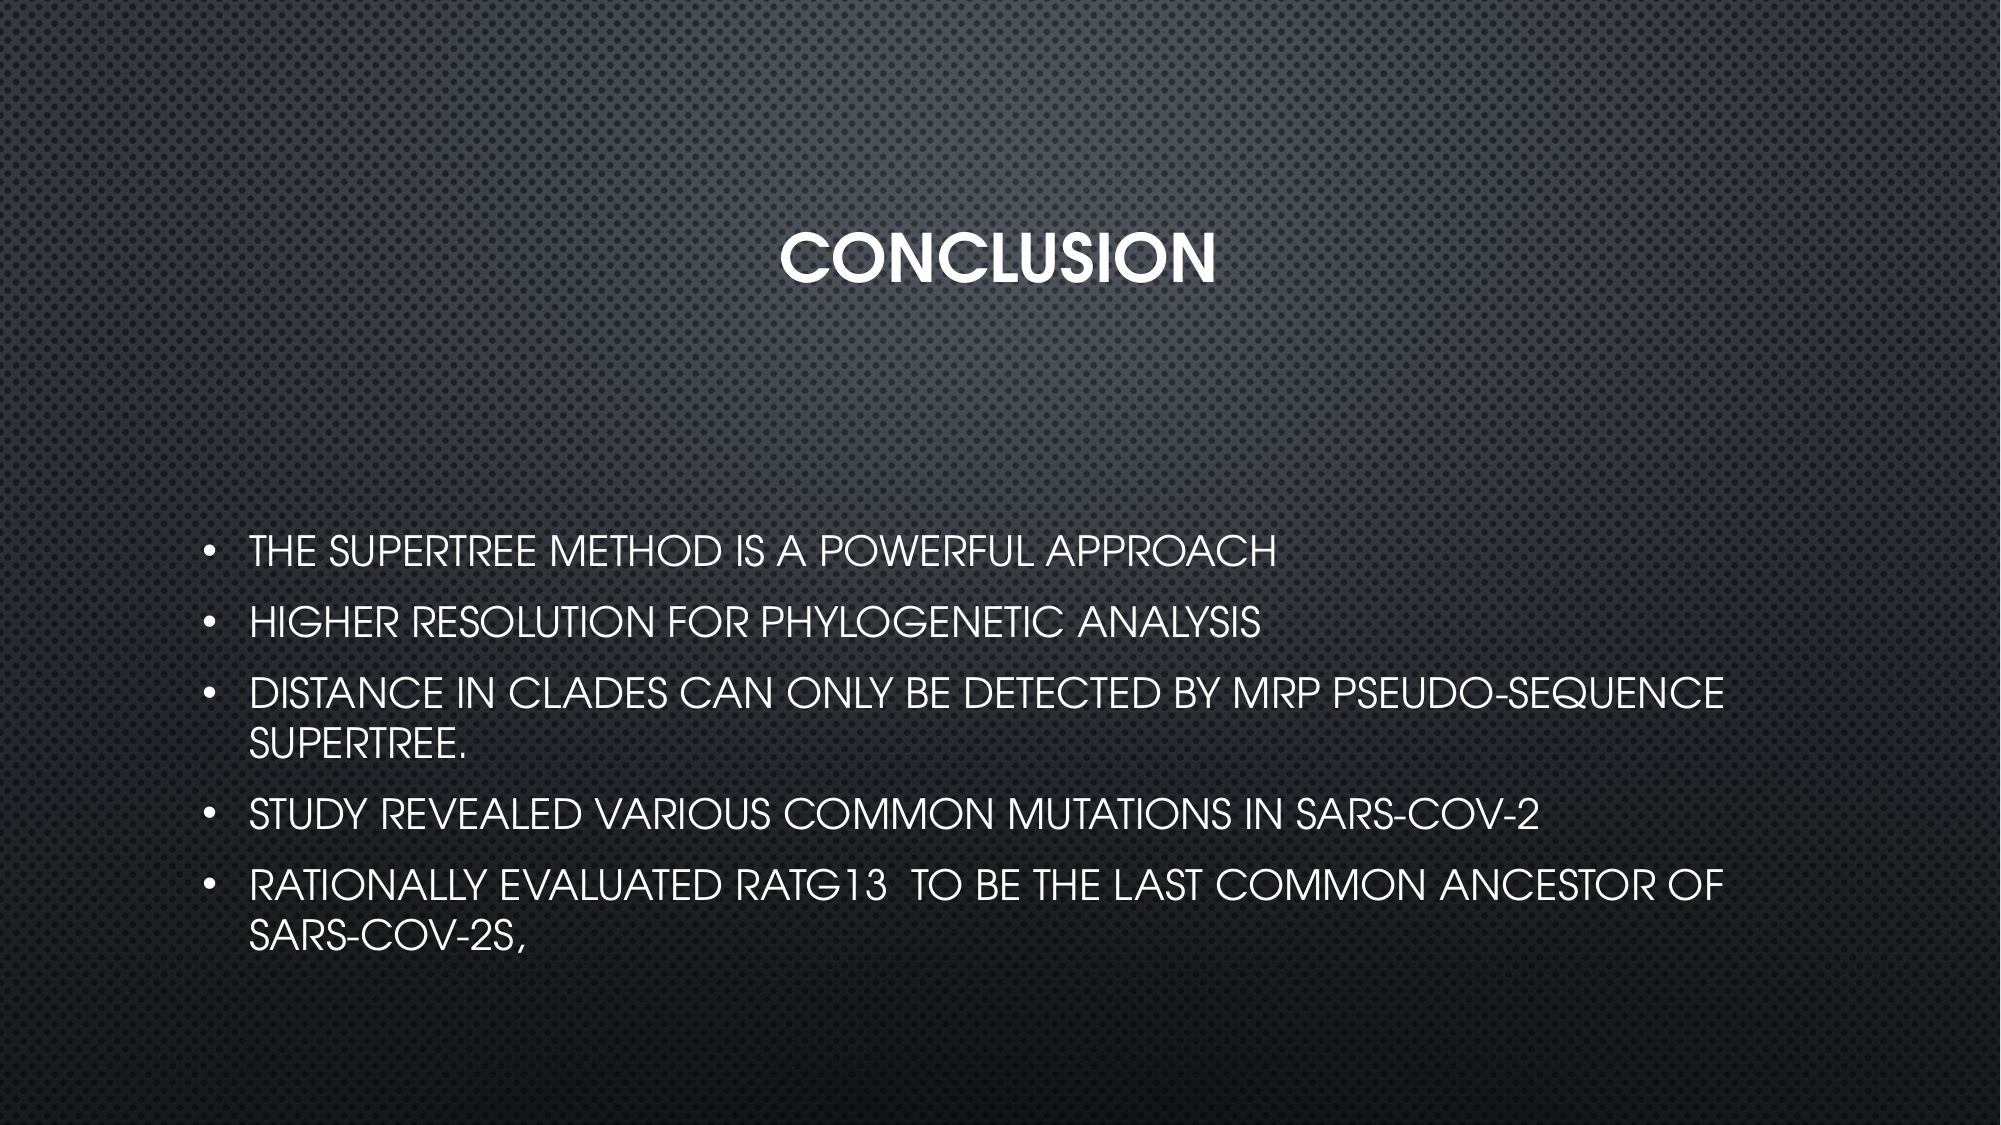

# CONCLUSION
The supertree method is a powerful approach
Higher resolution for phylogenetic analysis
distance in clades can only be detected by MRP pseudo-sequence supertree.
Study revealed various common mutations in SARS-CoV-2
Rationally evaluated RaTG13  to be the last common ancestor of SARS-CoV-2s,